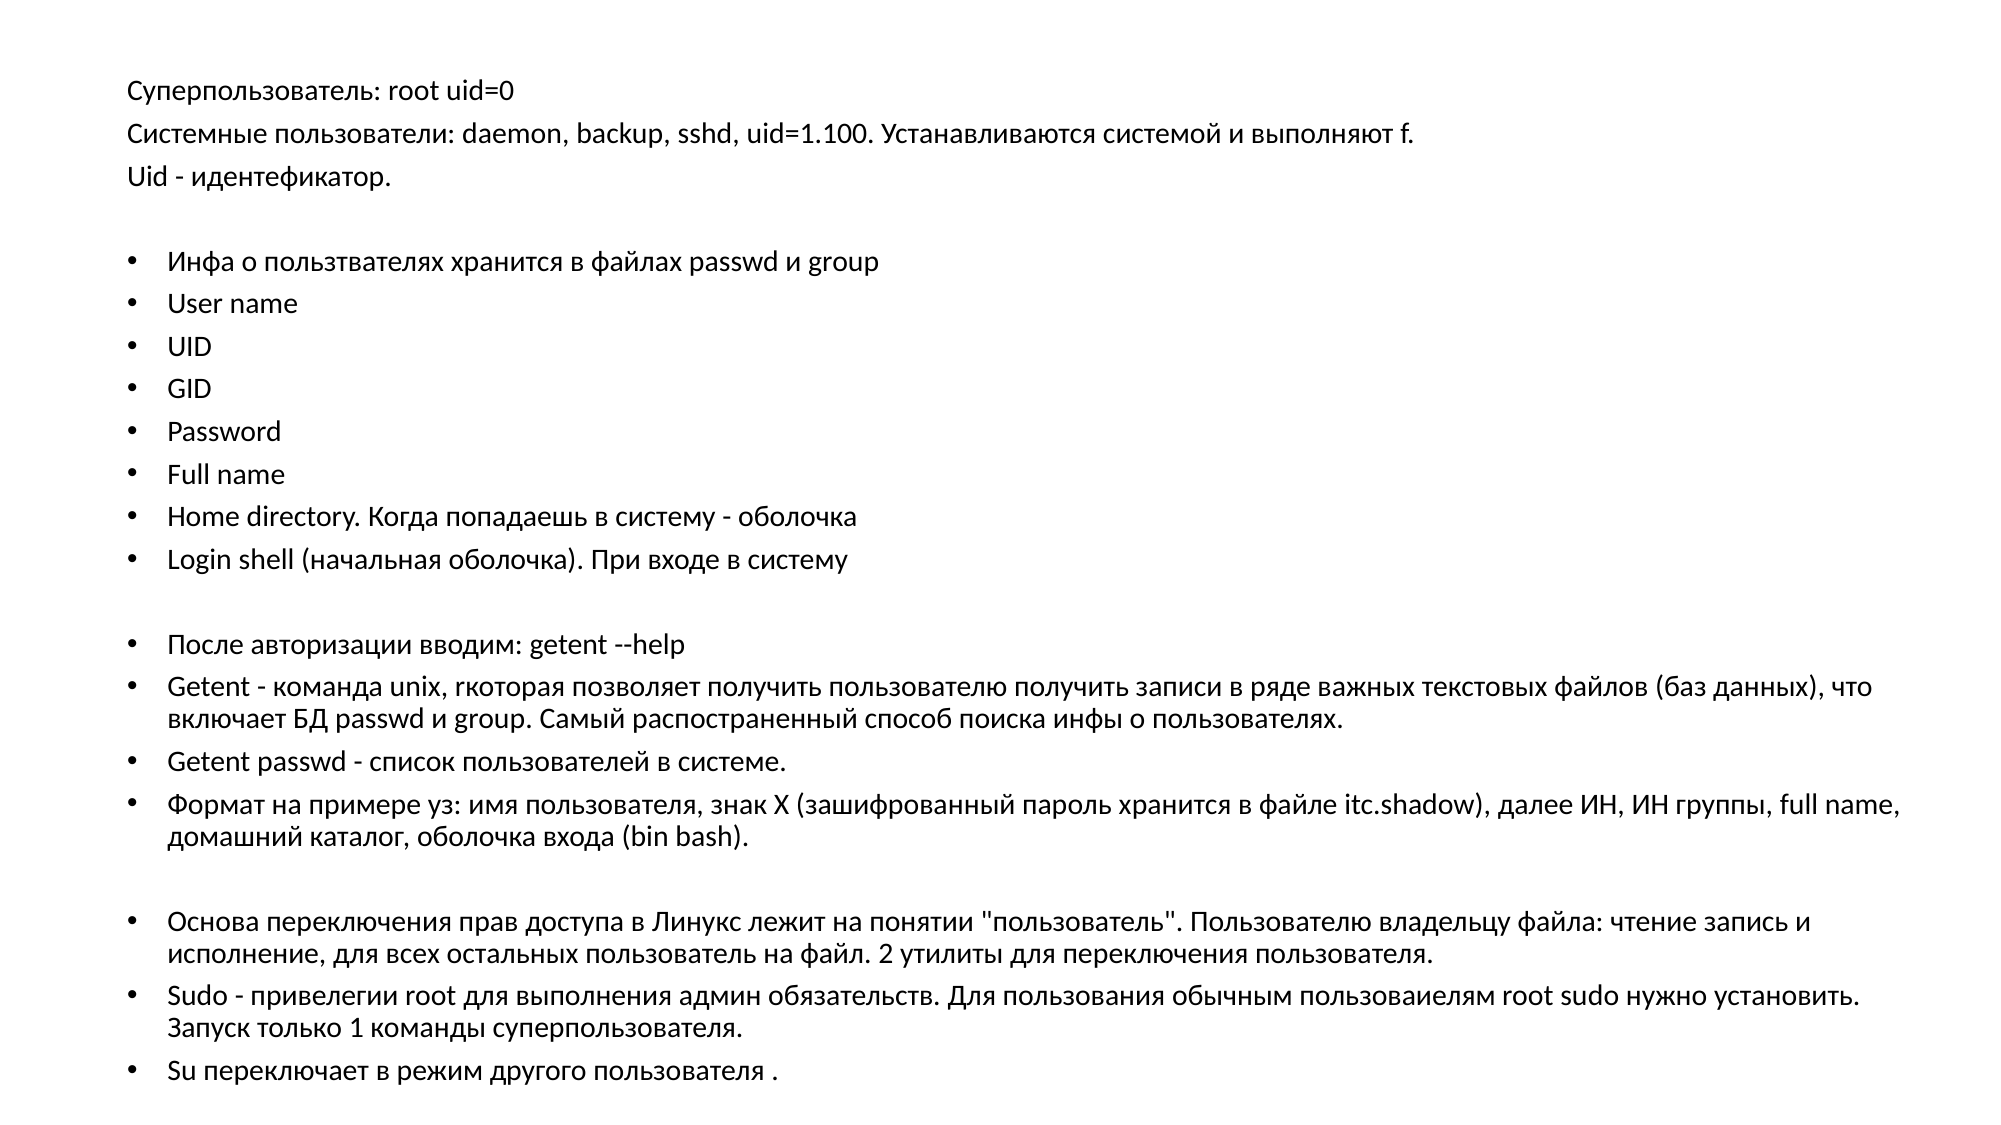

Суперпользователь: root uid=0
Системные пользователи: daemon, backup, sshd, uid=1.100. Устанавливаются системой и выполняют f.
Uid - идентефикатор.

Инфа о пользтвателях хранится в файлах passwd и group
User name
UID
GID
Password
Full name
Home directory. Когда попадаешь в систему - оболочка
Login shell (начальная оболочка). При входе в систему

После авторизации вводим: getent --help
Getent - команда unix, rкоторая позволяет получить пользователю получить записи в ряде важных текстовых файлов (баз данных), что включает БД passwd и group. Самый распостраненный способ поиска инфы о пользователях.
Getent passwd - список пользователей в системе.
Формат на примере уз: имя пользователя, знак Х (зашифрованный пароль хранится в файле itc.shadow), далее ИН, ИН группы, full name, домашний каталог, оболочка входа (bin bash).

Основа переключения прав доступа в Линукс лежит на понятии "пользователь". Пользователю владельцу файла: чтение запись и исполнение, для всех остальных пользователь на файл. 2 утилиты для переключения пользователя.
Sudo - привелегии root для выполнения админ обязательств. Для пользования обычным пользоваиелям root sudo нужно установить. Запуск только 1 команды суперпользователя.
Su переключает в режим другого пользователя .